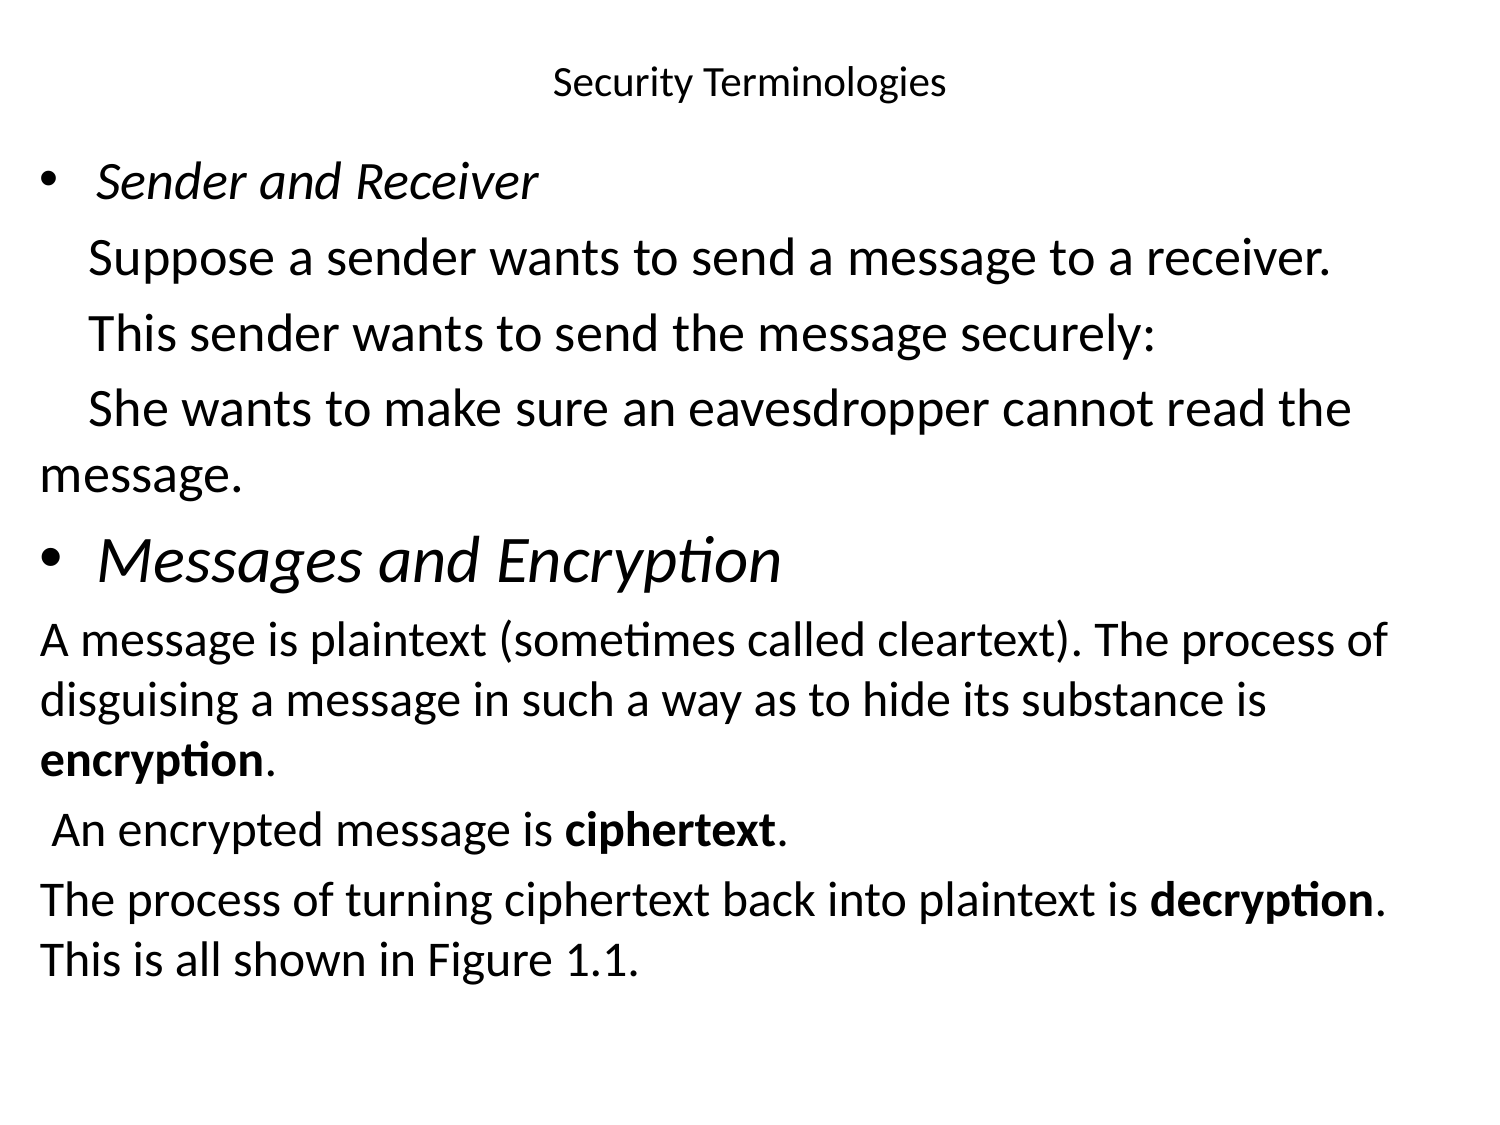

# Security Terminologies
Sender and Receiver
    Suppose a sender wants to send a message to a receiver.
    This sender wants to send the message securely:
    She wants to make sure an eavesdropper cannot read the  	message.
Messages and Encryption
A message is plaintext (sometimes called cleartext). The process of disguising a message in such a way as to hide its substance is encryption.
 An encrypted message is ciphertext.
The process of turning ciphertext back into plaintext is decryption. This is all shown in Figure 1.1.